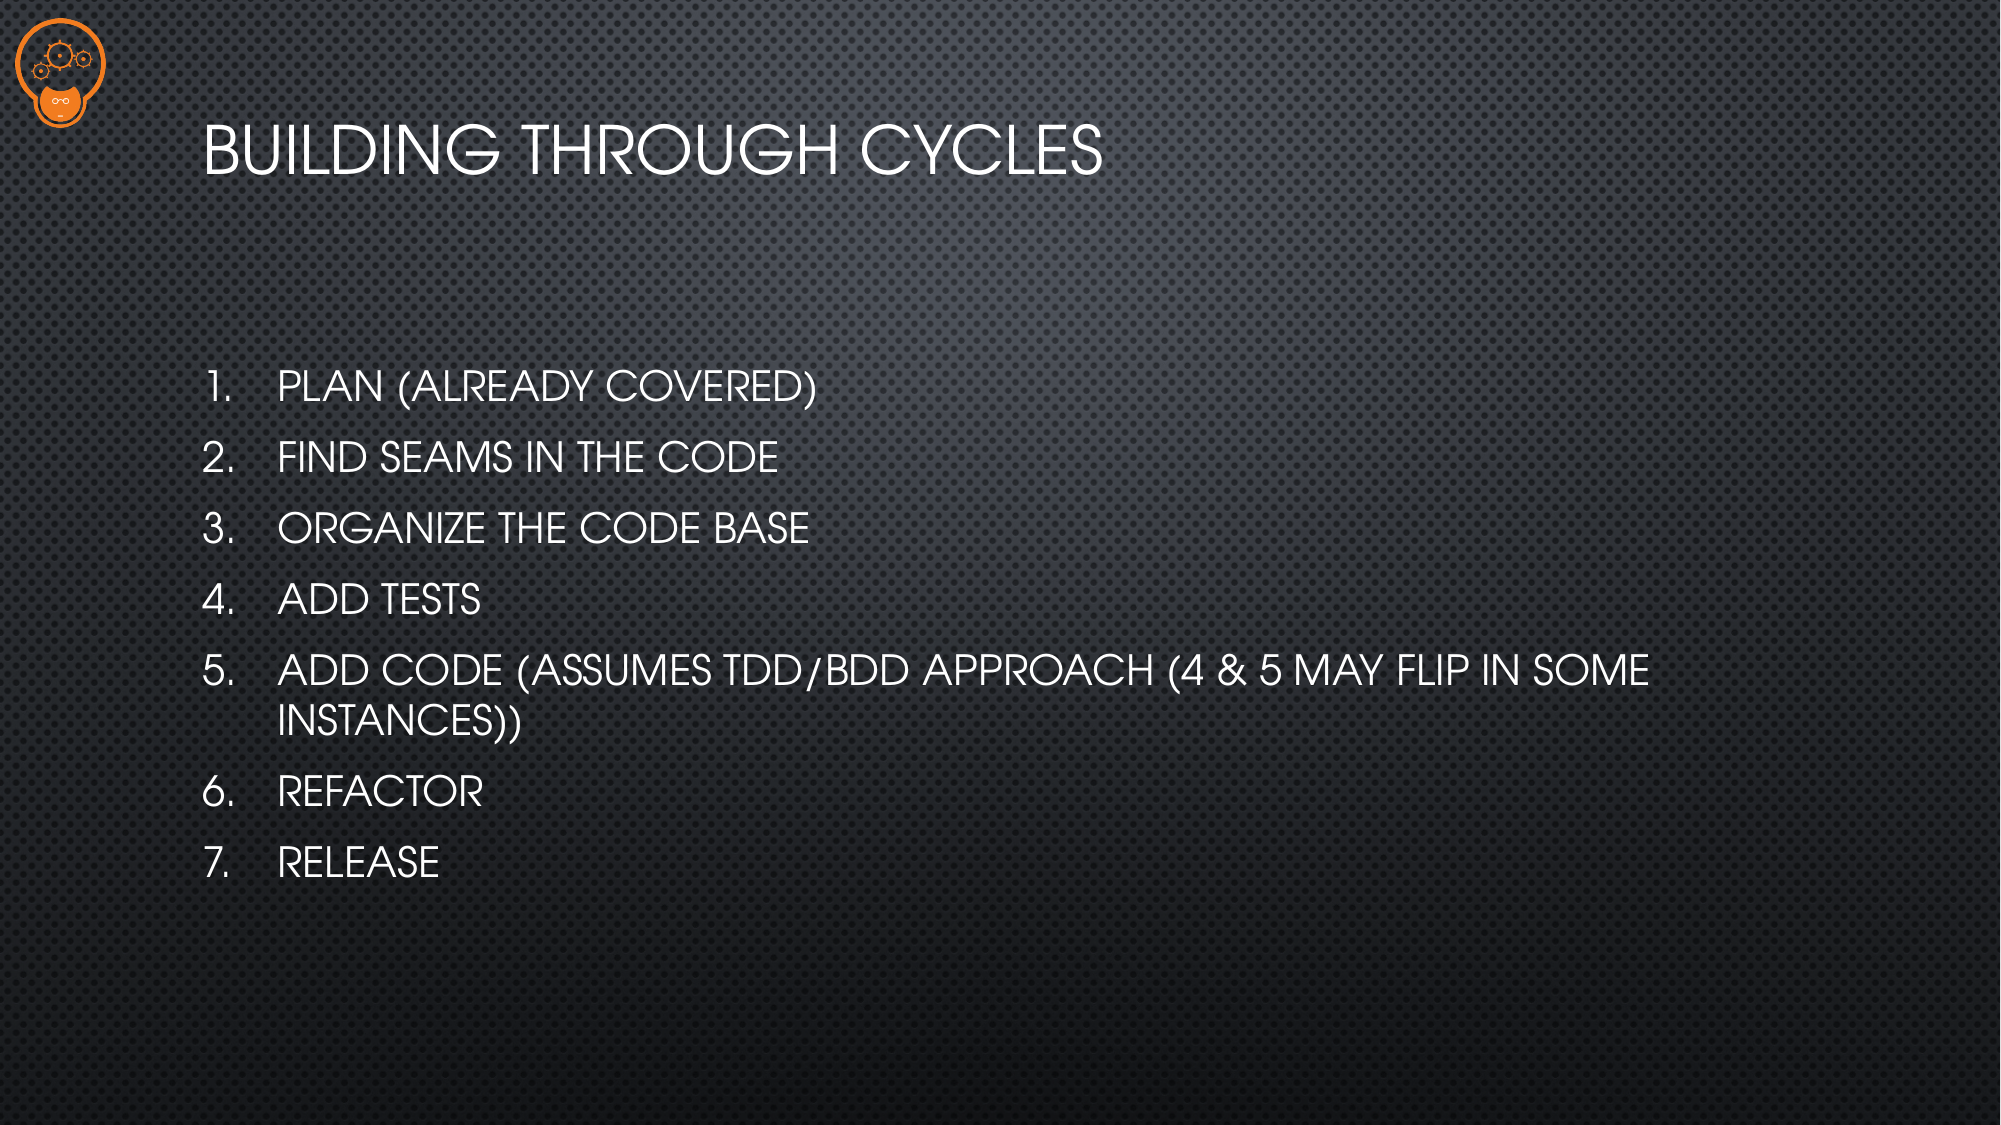

# Building Through Cycles
Plan (already covered)
Find Seams in the Code
Organize the Code Base
Add Tests
Add Code (Assumes TDD/BDD approach (4 & 5 may flip in some instances))
Refactor
Release